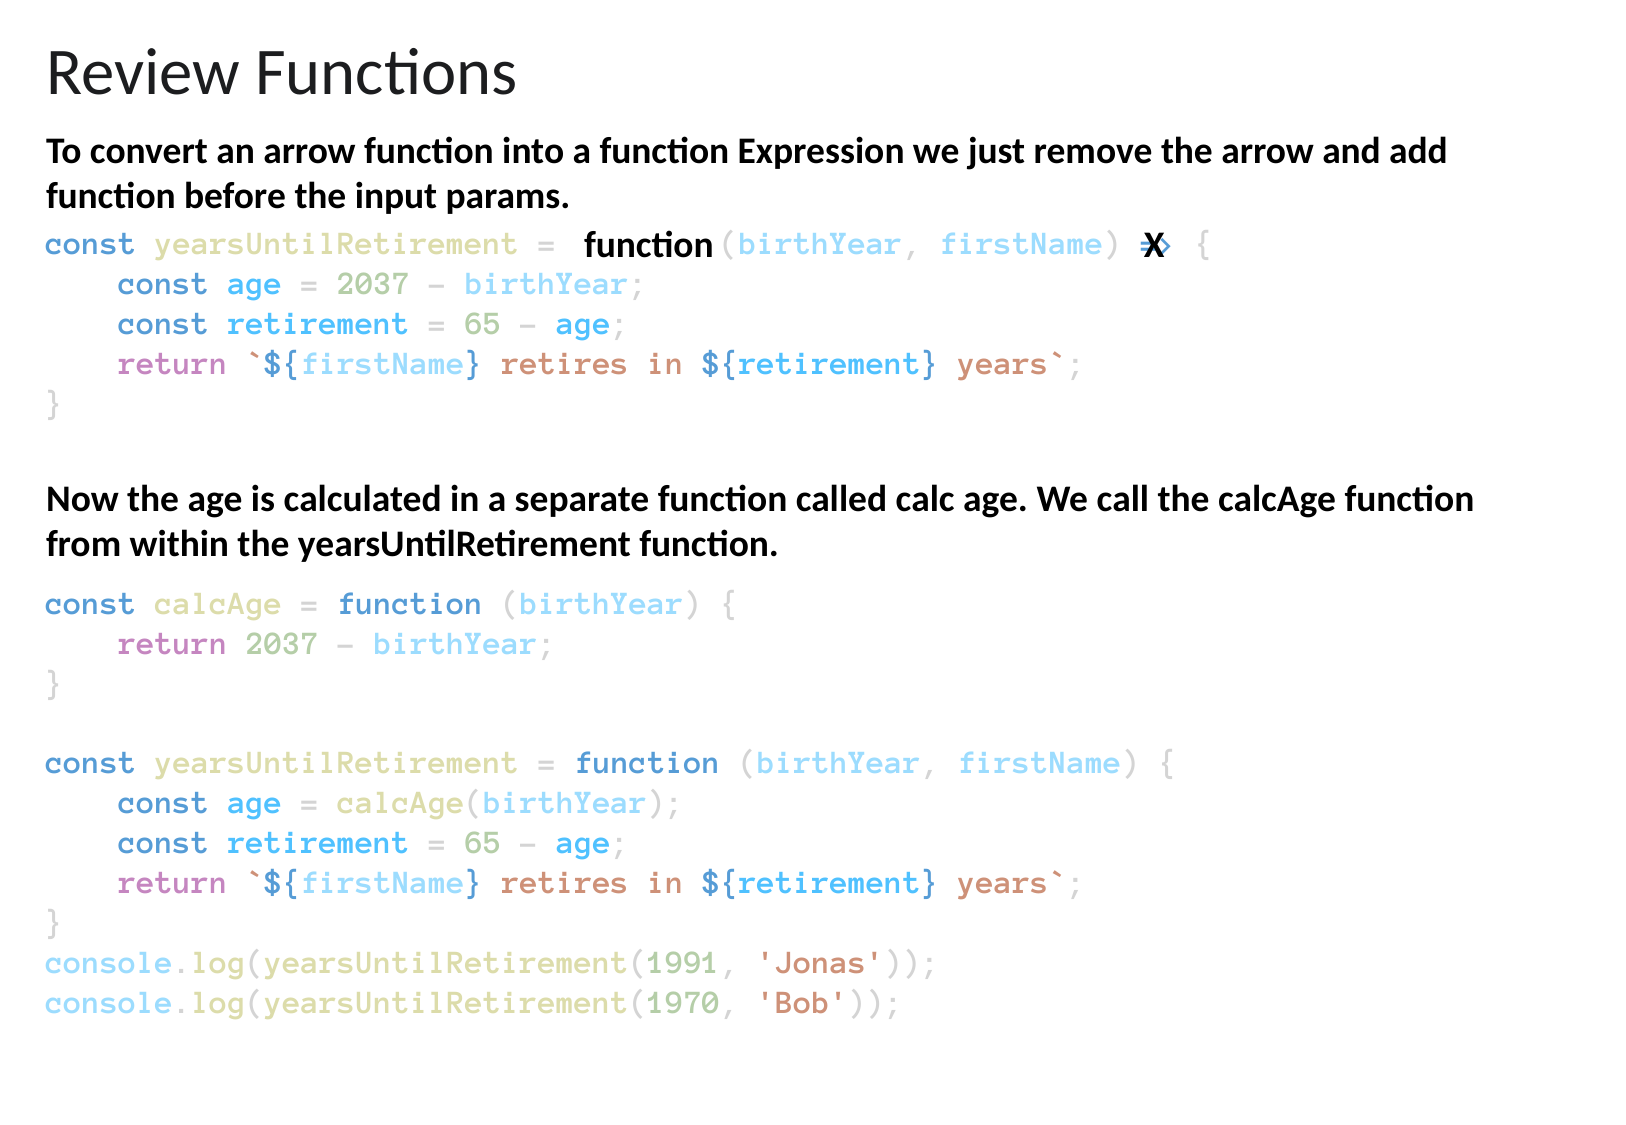

Review Functions
To convert an arrow function into a function Expression we just remove the arrow and add function before the input params.
function
X
const yearsUntilRetirement =         (birthYear, firstName) => {
    const age = 2037 - birthYear;
    const retirement = 65 - age;
    return `${firstName} retires in ${retirement} years`;
}

const calcAge = function (birthYear) {
    return 2037 - birthYear;
}
const yearsUntilRetirement = function (birthYear, firstName) {
    const age = calcAge(birthYear);
    const retirement = 65 - age;
    return `${firstName} retires in ${retirement} years`;
}
console.log(yearsUntilRetirement(1991, 'Jonas'));
console.log(yearsUntilRetirement(1970, 'Bob'));
Now the age is calculated in a separate function called calc age. We call the calcAge function from within the yearsUntilRetirement function.